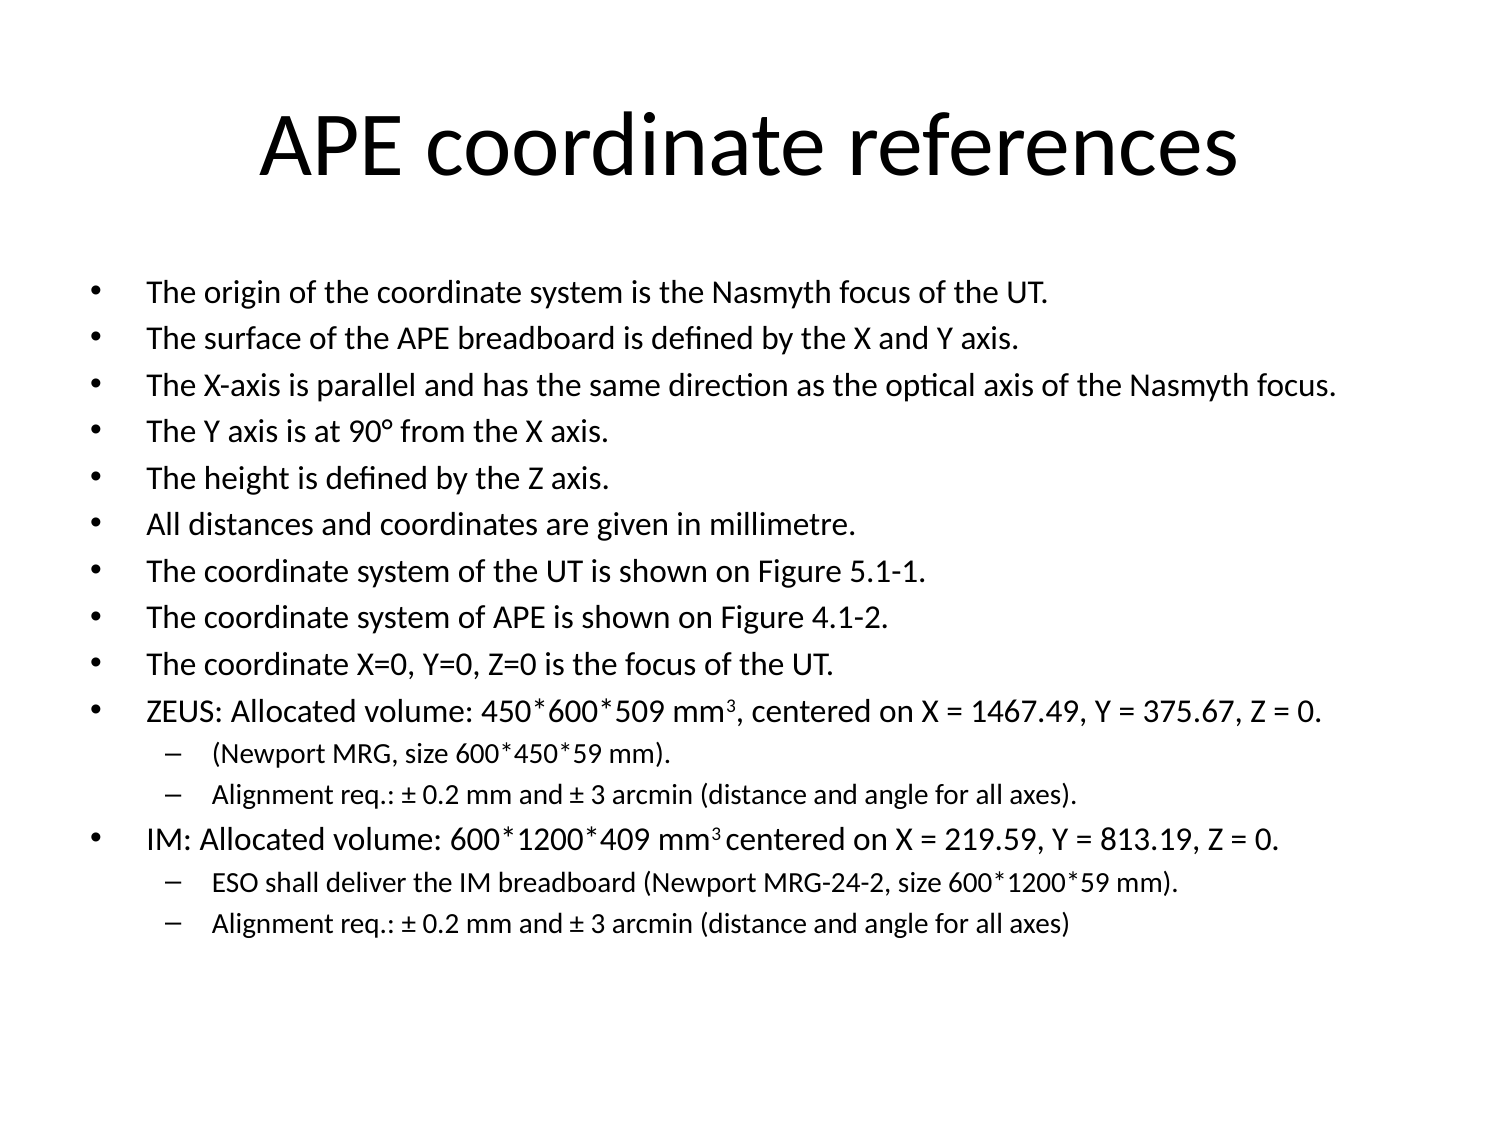

# APE coordinate references
The origin of the coordinate system is the Nasmyth focus of the UT.
The surface of the APE breadboard is defined by the X and Y axis.
The X-axis is parallel and has the same direction as the optical axis of the Nasmyth focus.
The Y axis is at 90° from the X axis.
The height is defined by the Z axis.
All distances and coordinates are given in millimetre.
The coordinate system of the UT is shown on Figure 5.1-1.
The coordinate system of APE is shown on Figure 4.1-2.
The coordinate X=0, Y=0, Z=0 is the focus of the UT.
ZEUS: Allocated volume: 450*600*509 mm3, centered on X = 1467.49, Y = 375.67, Z = 0.
(Newport MRG, size 600*450*59 mm).
Alignment req.: ± 0.2 mm and ± 3 arcmin (distance and angle for all axes).
IM: Allocated volume: 600*1200*409 mm3 centered on X = 219.59, Y = 813.19, Z = 0.
ESO shall deliver the IM breadboard (Newport MRG-24-2, size 600*1200*59 mm).
Alignment req.: ± 0.2 mm and ± 3 arcmin (distance and angle for all axes)